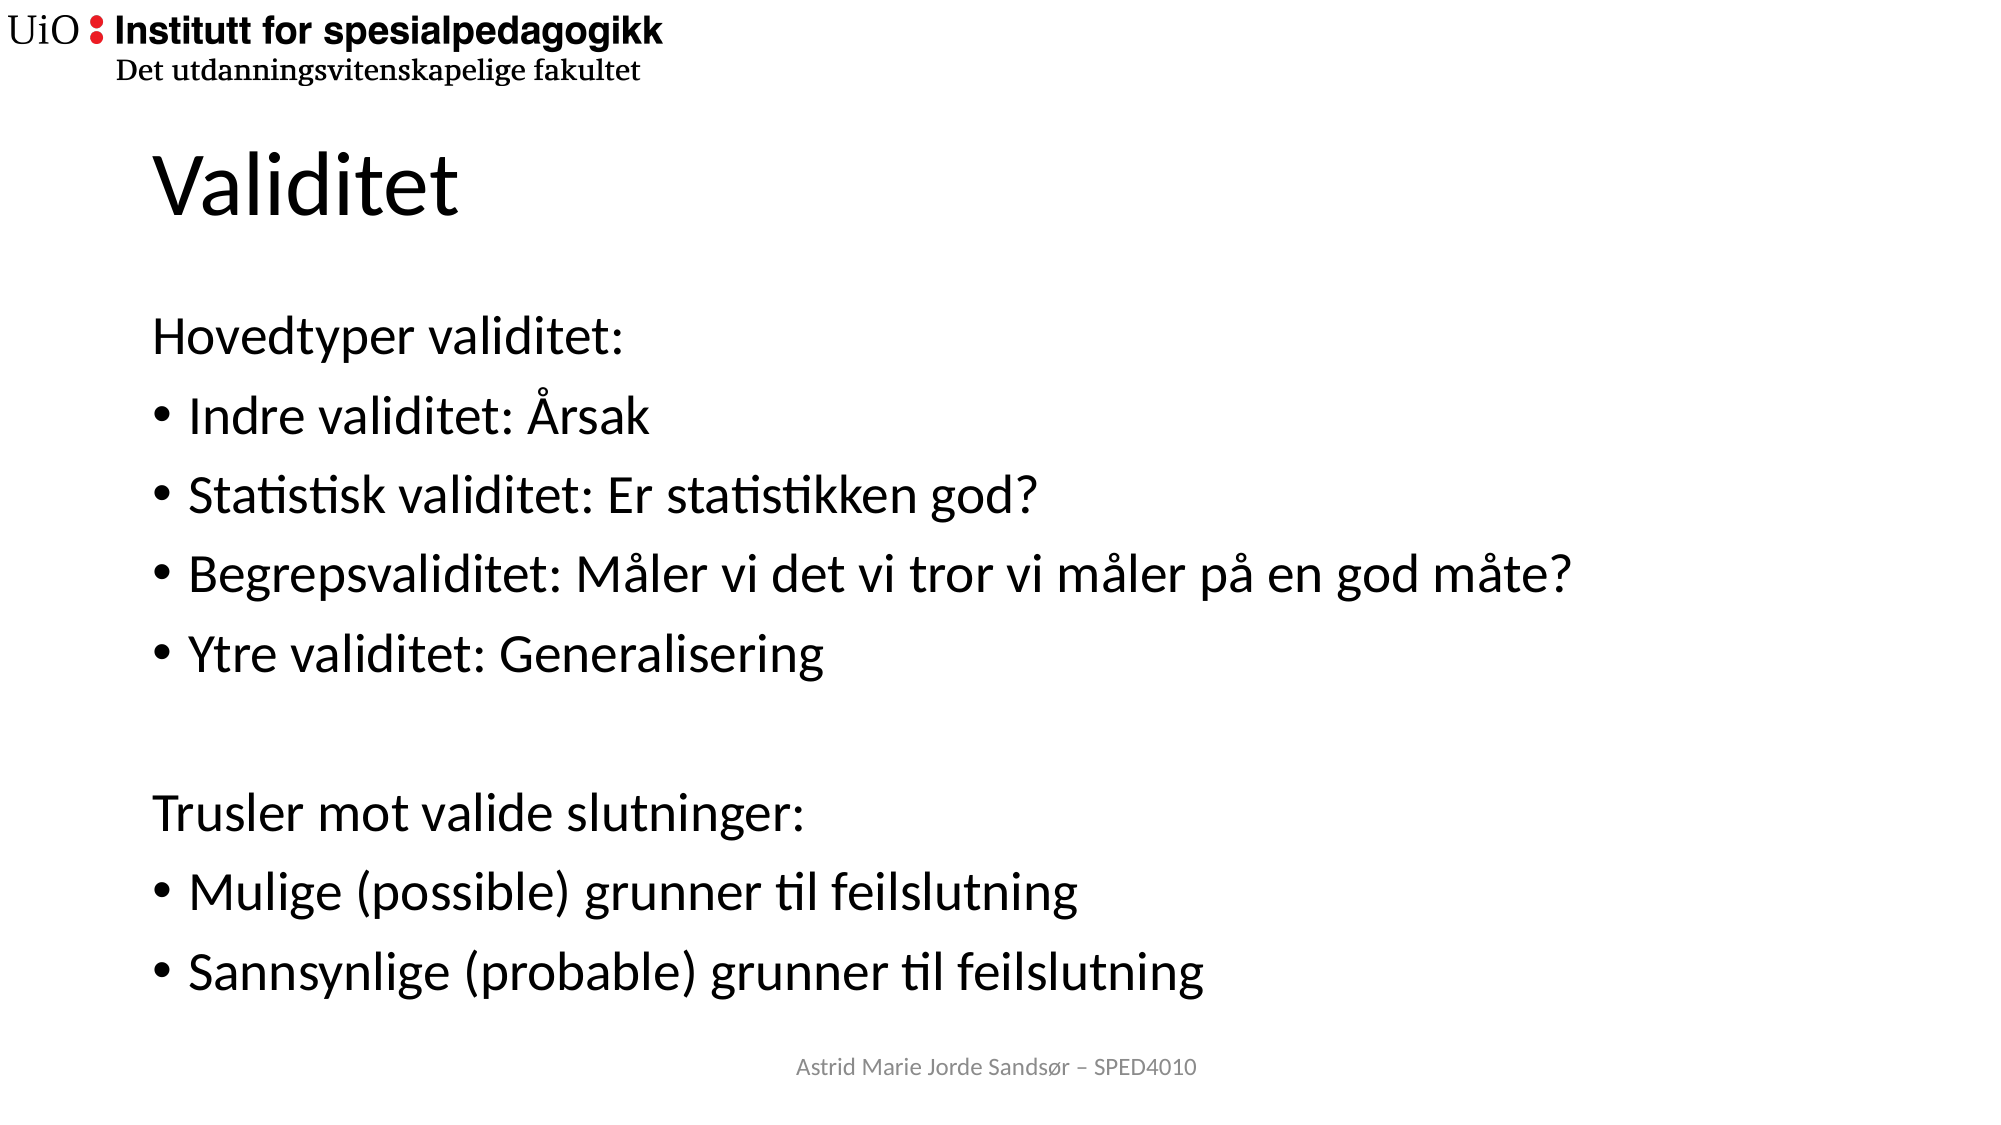

# Validitet
Hovedtyper validitet:
Indre validitet: Årsak
Statistisk validitet: Er statistikken god?
Begrepsvaliditet: Måler vi det vi tror vi måler på en god måte?
Ytre validitet: Generalisering

Trusler mot valide slutninger:
Mulige (possible) grunner til feilslutning
Sannsynlige (probable) grunner til feilslutning

Astrid Marie Jorde Sandsør – SPED4010